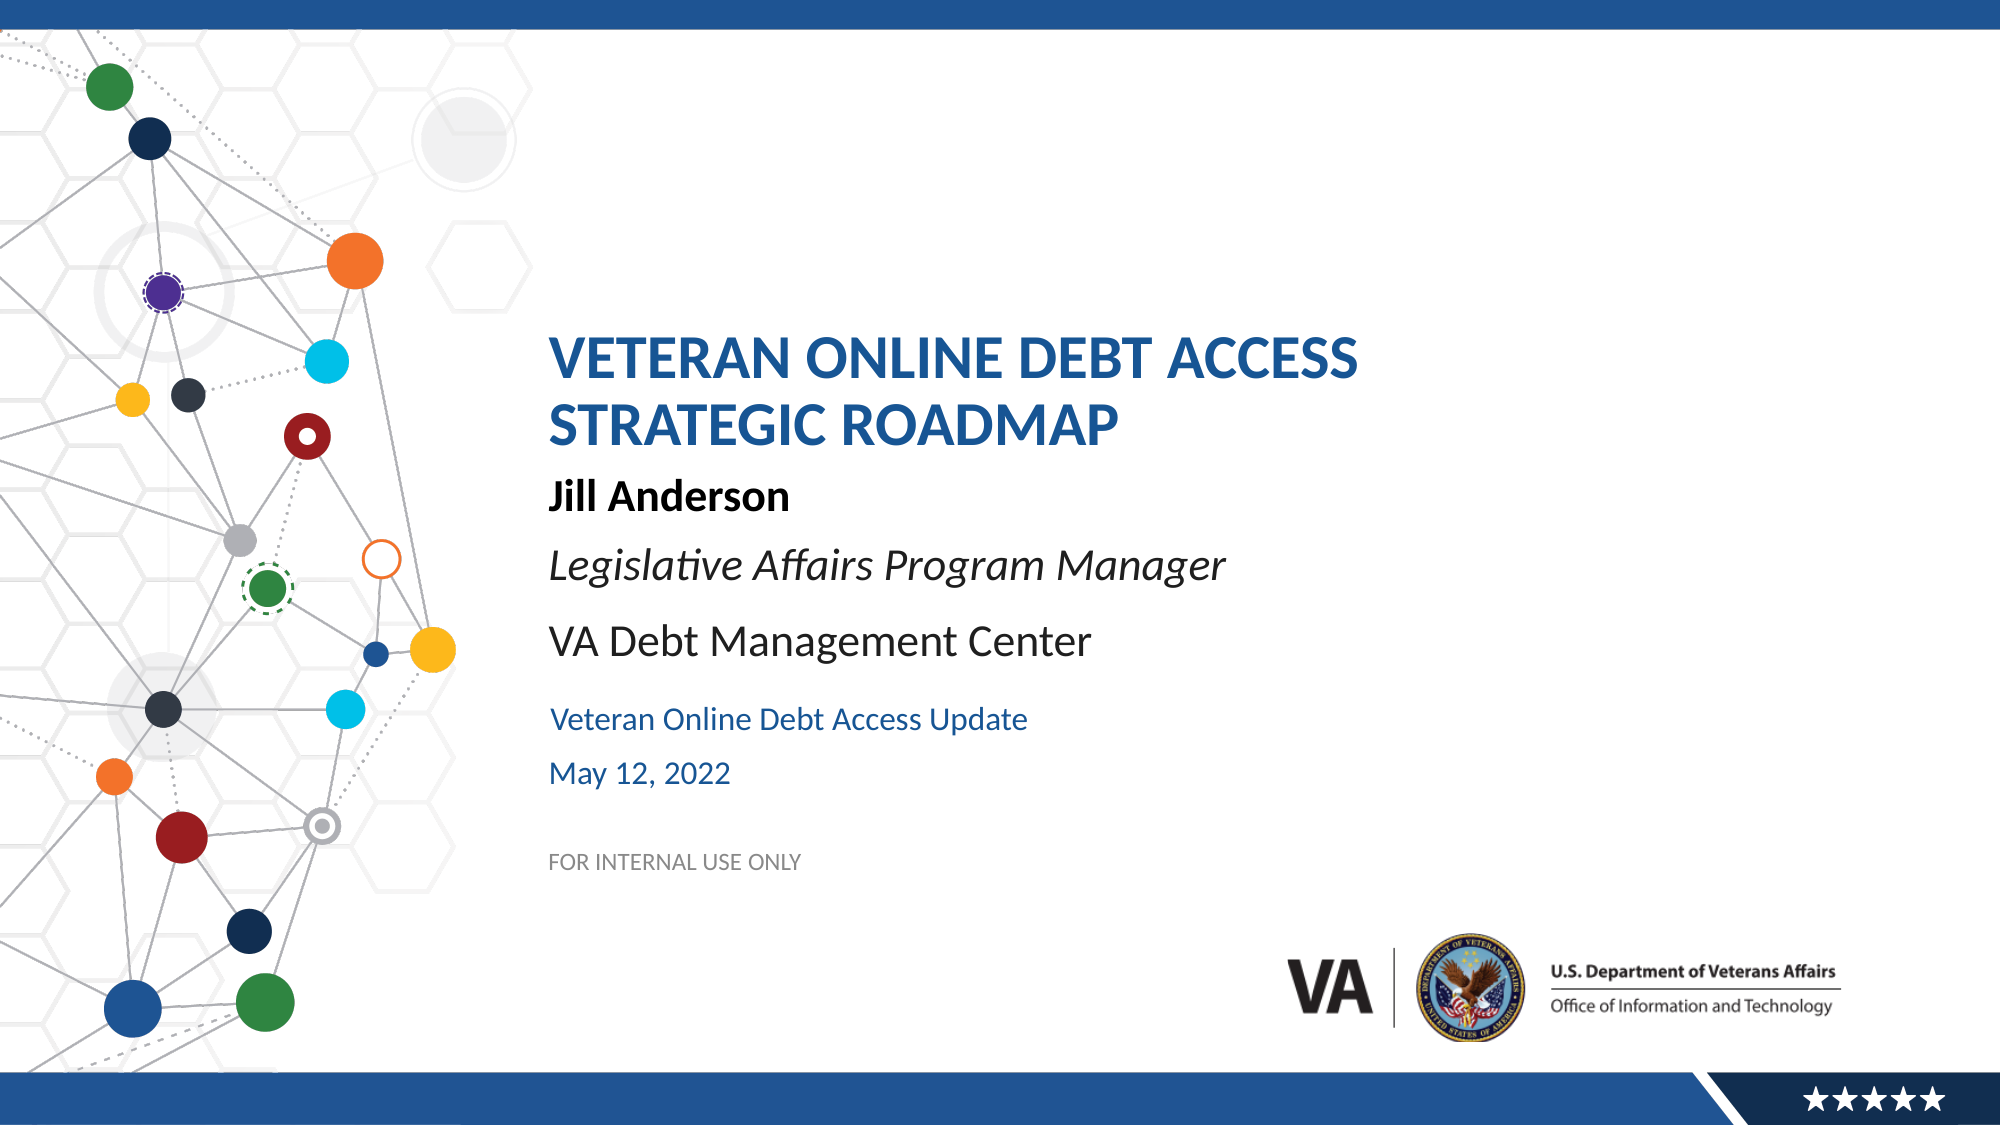

# Veteran online debt access Strategic roadmap
Jill Anderson
Legislative Affairs Program Manager
VA Debt Management Center
Veteran Online Debt Access Update
May 12, 2022
FOR INTERNAL USE ONLY